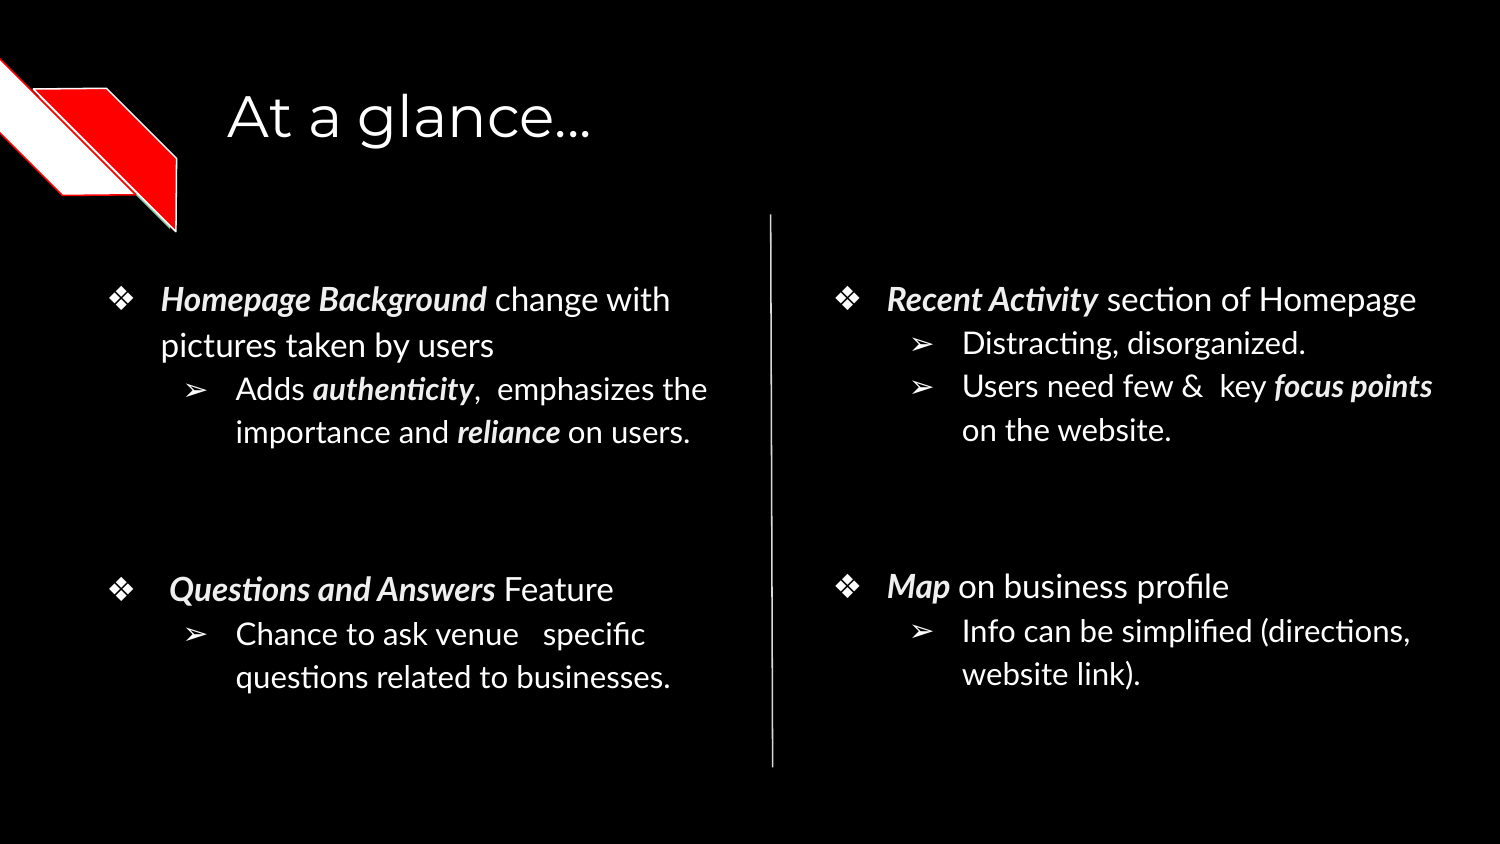

# At a glance...

Homepage Background change with  pictures taken by users
Adds authenticity,  emphasizes the importance and reliance on users.

 Questions and Answers Feature
Chance to ask venue   specific questions related to businesses.

Recent Activity section of Homepage
Distracting, disorganized.
Users need few &  key focus points on the website.

Map on business profile
Info can be simplified (directions, website link).